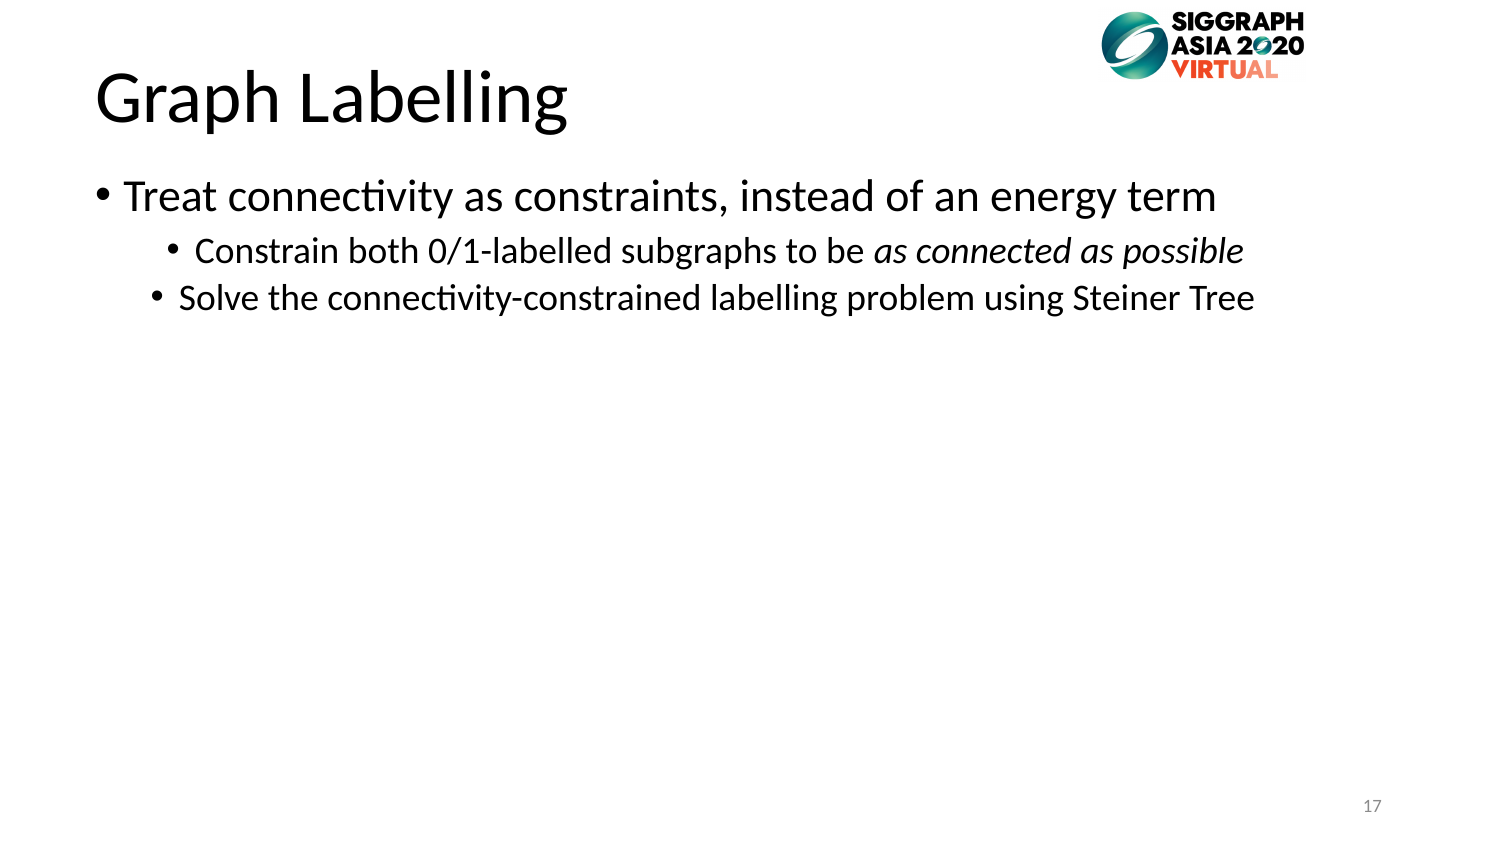

# Graph Labelling
Treat connectivity as constraints, instead of an energy term
Constrain both 0/1-labelled subgraphs to be as connected as possible

Solve the connectivity-constrained labelling problem using Steiner Tree
17